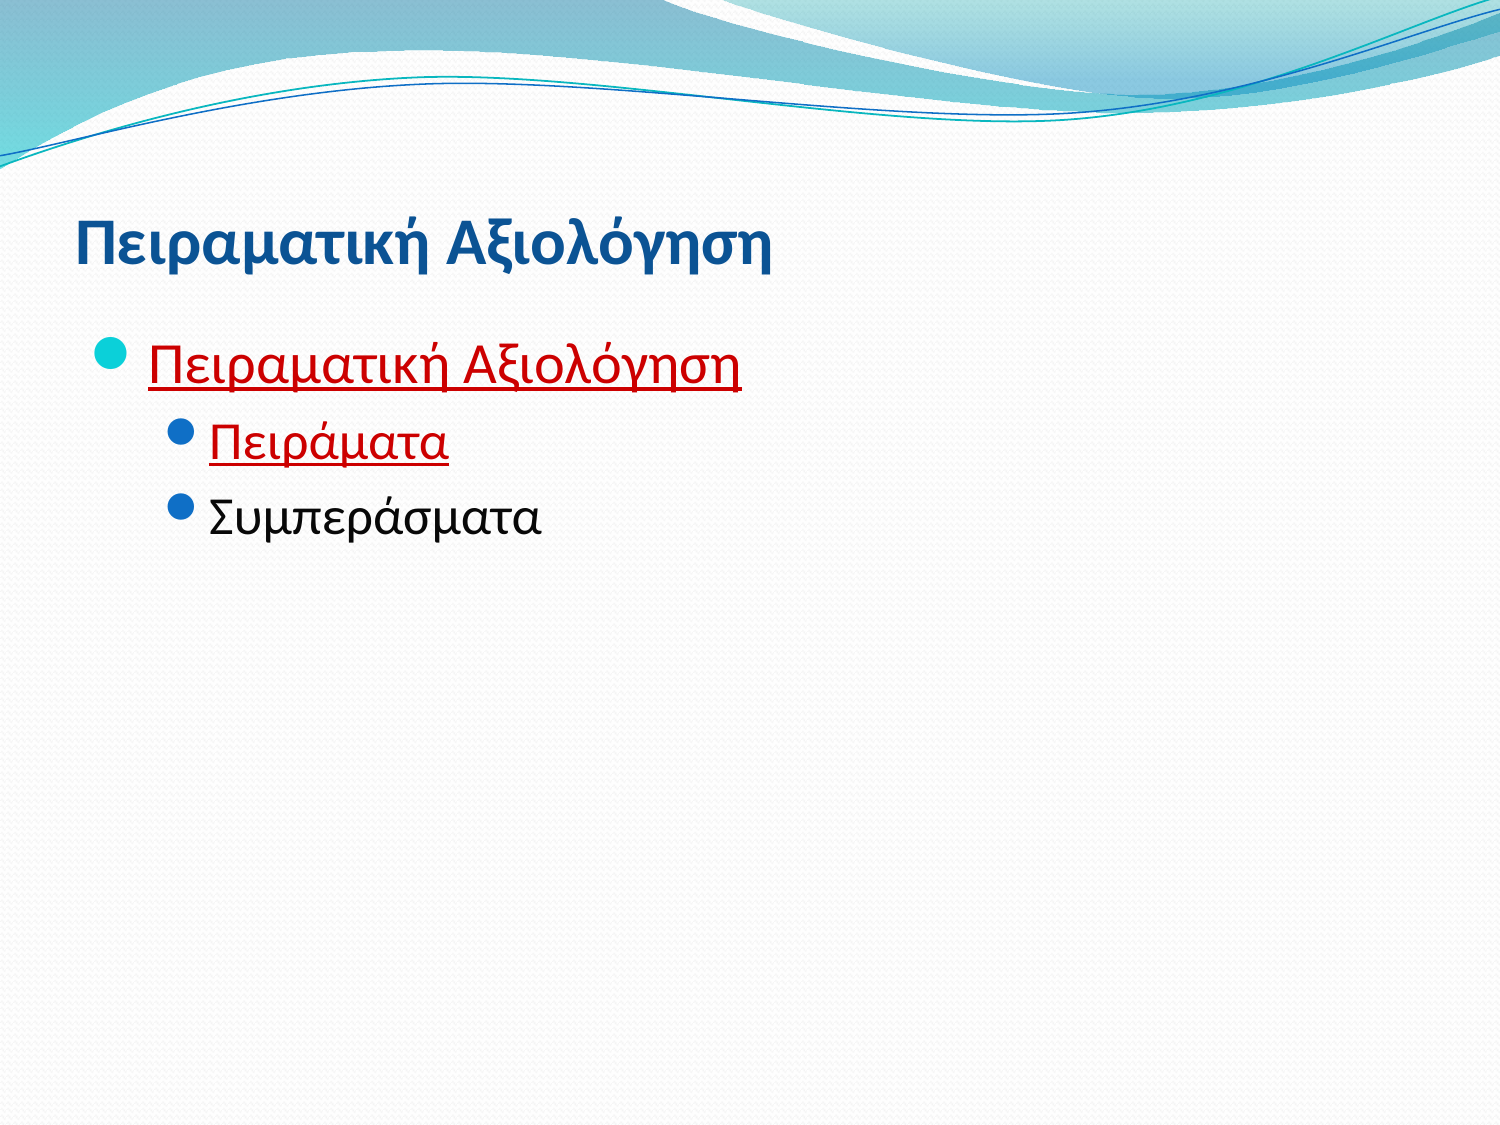

# Πειραματική Αξιολόγηση
Πειραματική Αξιολόγηση
Πειράματα
Συμπεράσματα